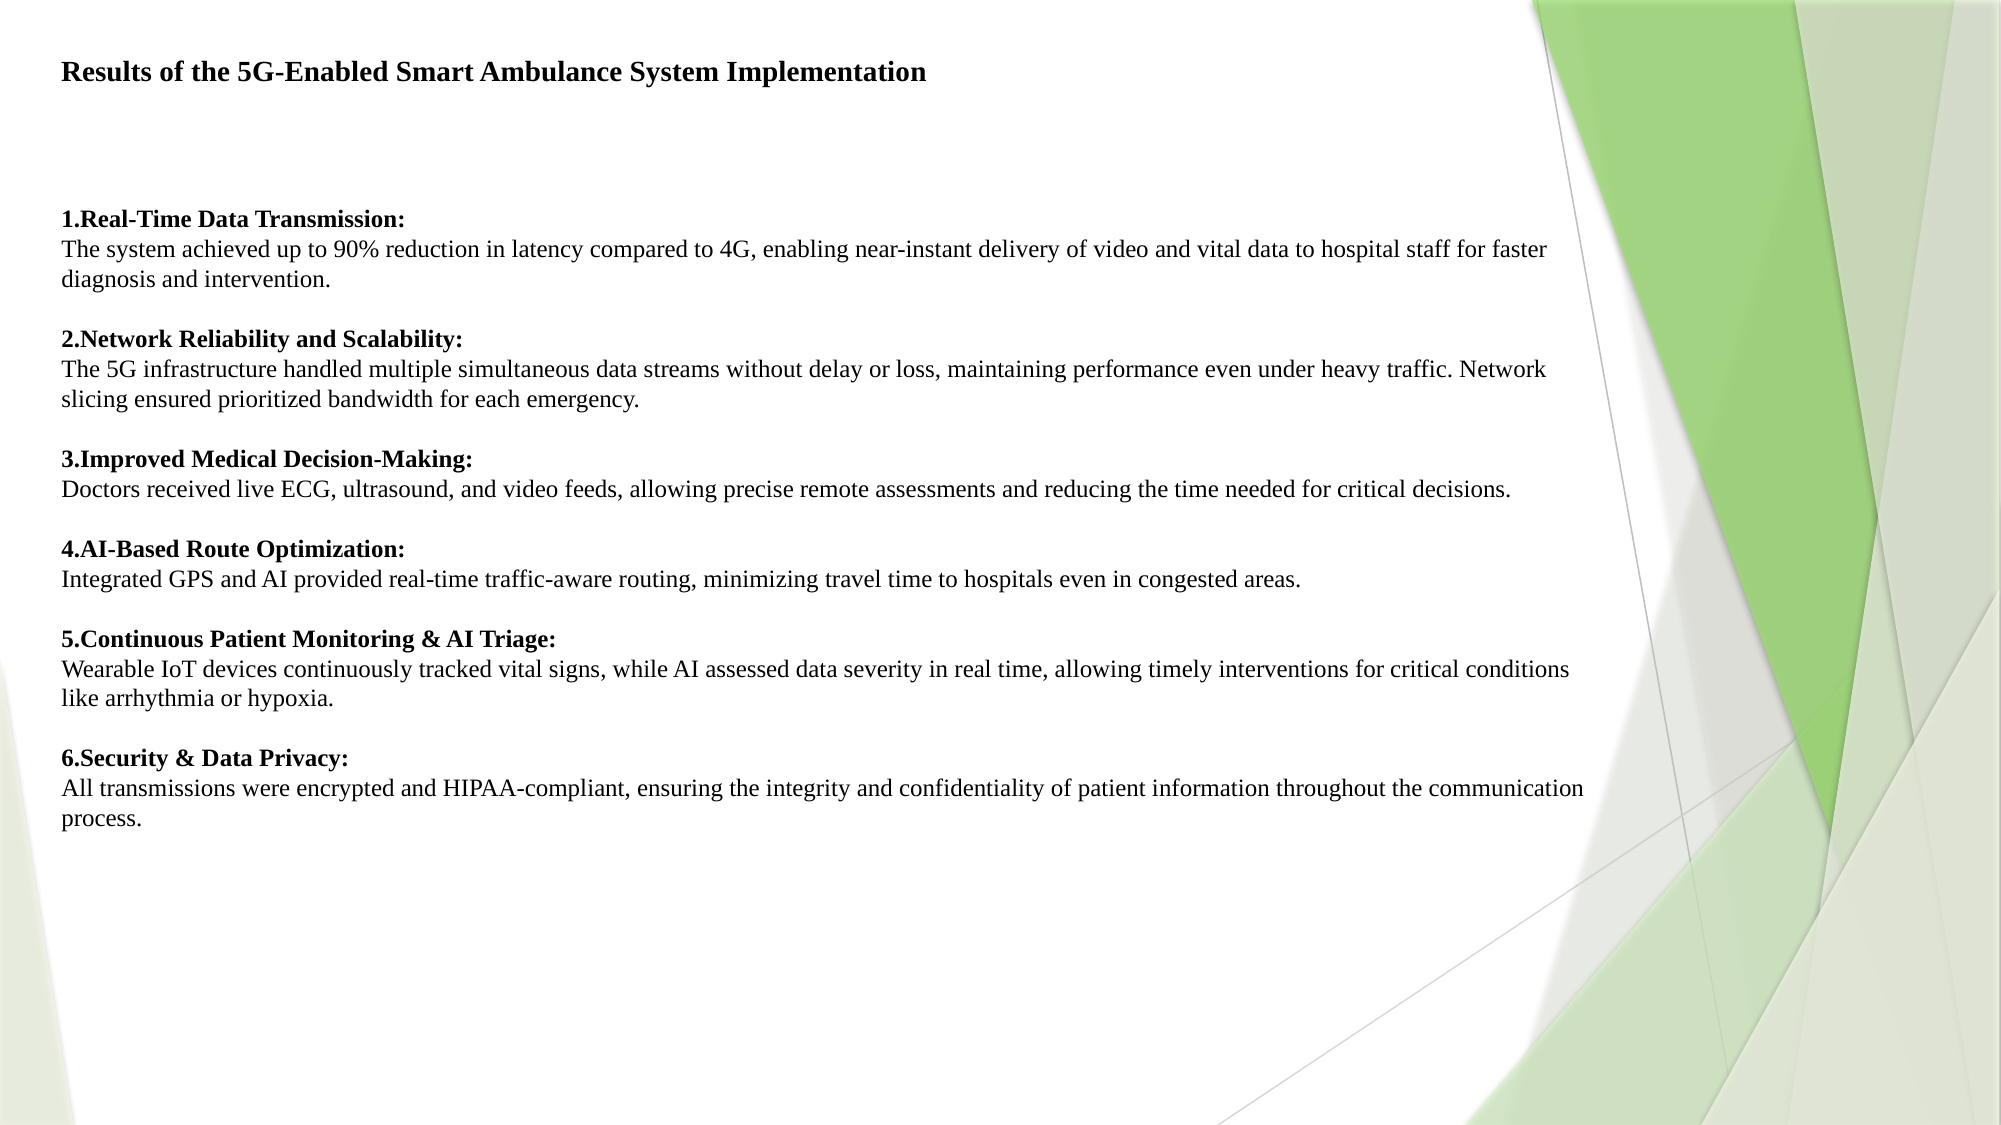

Results of the 5G-Enabled Smart Ambulance System Implementation

Real-Time Data Transmission:
The system achieved up to 90% reduction in latency compared to 4G, enabling near-instant delivery of video and vital data to hospital staff for faster diagnosis and intervention.

Network Reliability and Scalability:
The 5G infrastructure handled multiple simultaneous data streams without delay or loss, maintaining performance even under heavy traffic. Network slicing ensured prioritized bandwidth for each emergency.

Improved Medical Decision-Making:
Doctors received live ECG, ultrasound, and video feeds, allowing precise remote assessments and reducing the time needed for critical decisions.

AI-Based Route Optimization:
Integrated GPS and AI provided real-time traffic-aware routing, minimizing travel time to hospitals even in congested areas.

Continuous Patient Monitoring & AI Triage:
Wearable IoT devices continuously tracked vital signs, while AI assessed data severity in real time, allowing timely interventions for critical conditions like arrhythmia or hypoxia.

Security & Data Privacy:
All transmissions were encrypted and HIPAA-compliant, ensuring the integrity and confidentiality of patient information throughout the communication process.